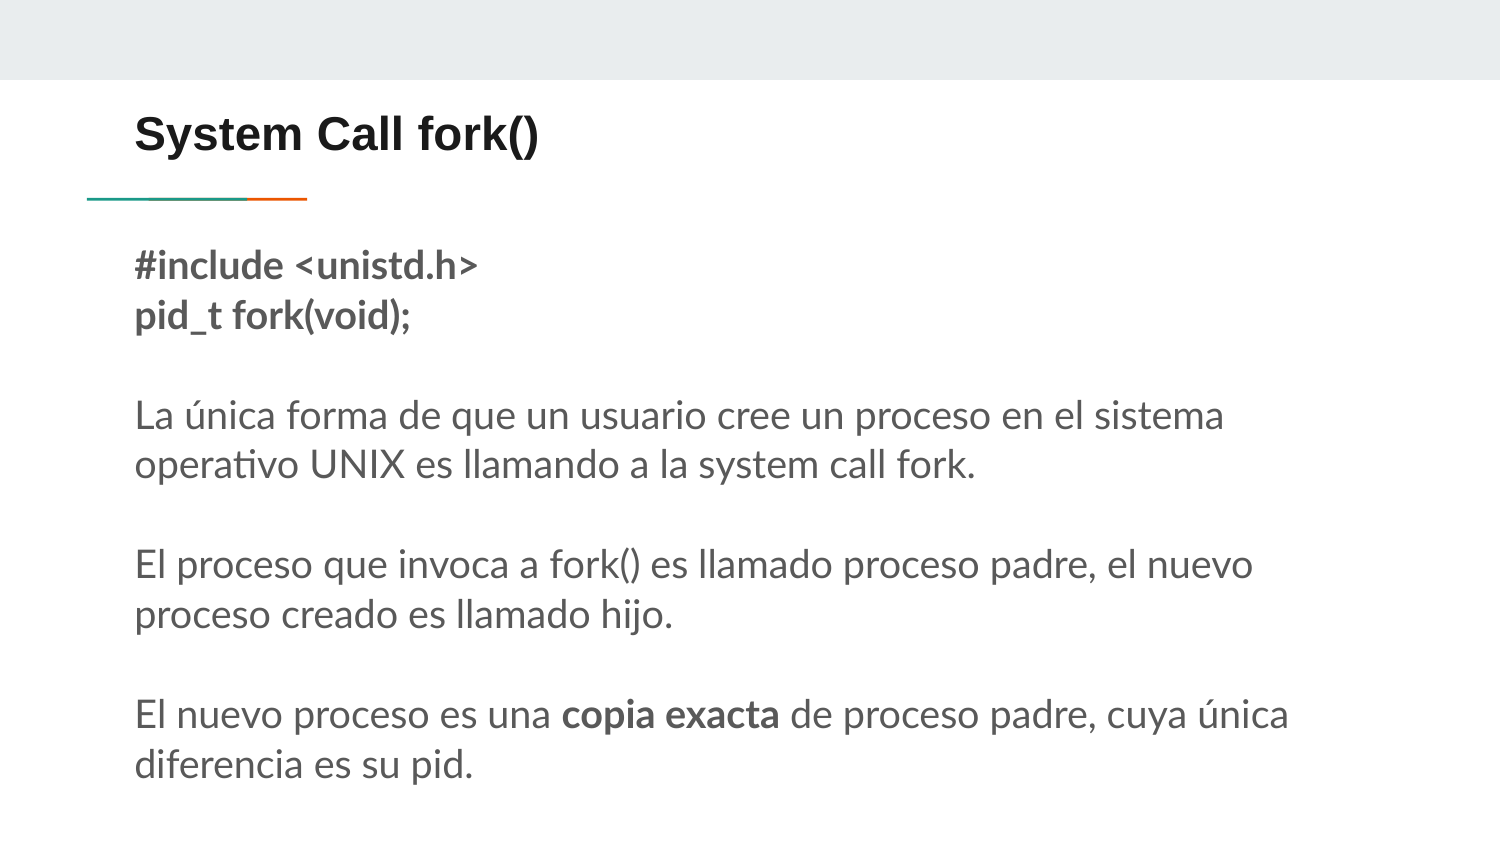

# System Call fork()
#include <unistd.h>
pid_t fork(void);

La única forma de que un usuario cree un proceso en el sistema operativo UNIX es llamando a la system call fork.

El proceso que invoca a fork() es llamado proceso padre, el nuevo proceso creado es llamado hijo.

El nuevo proceso es una copia exacta de proceso padre, cuya única diferencia es su pid.